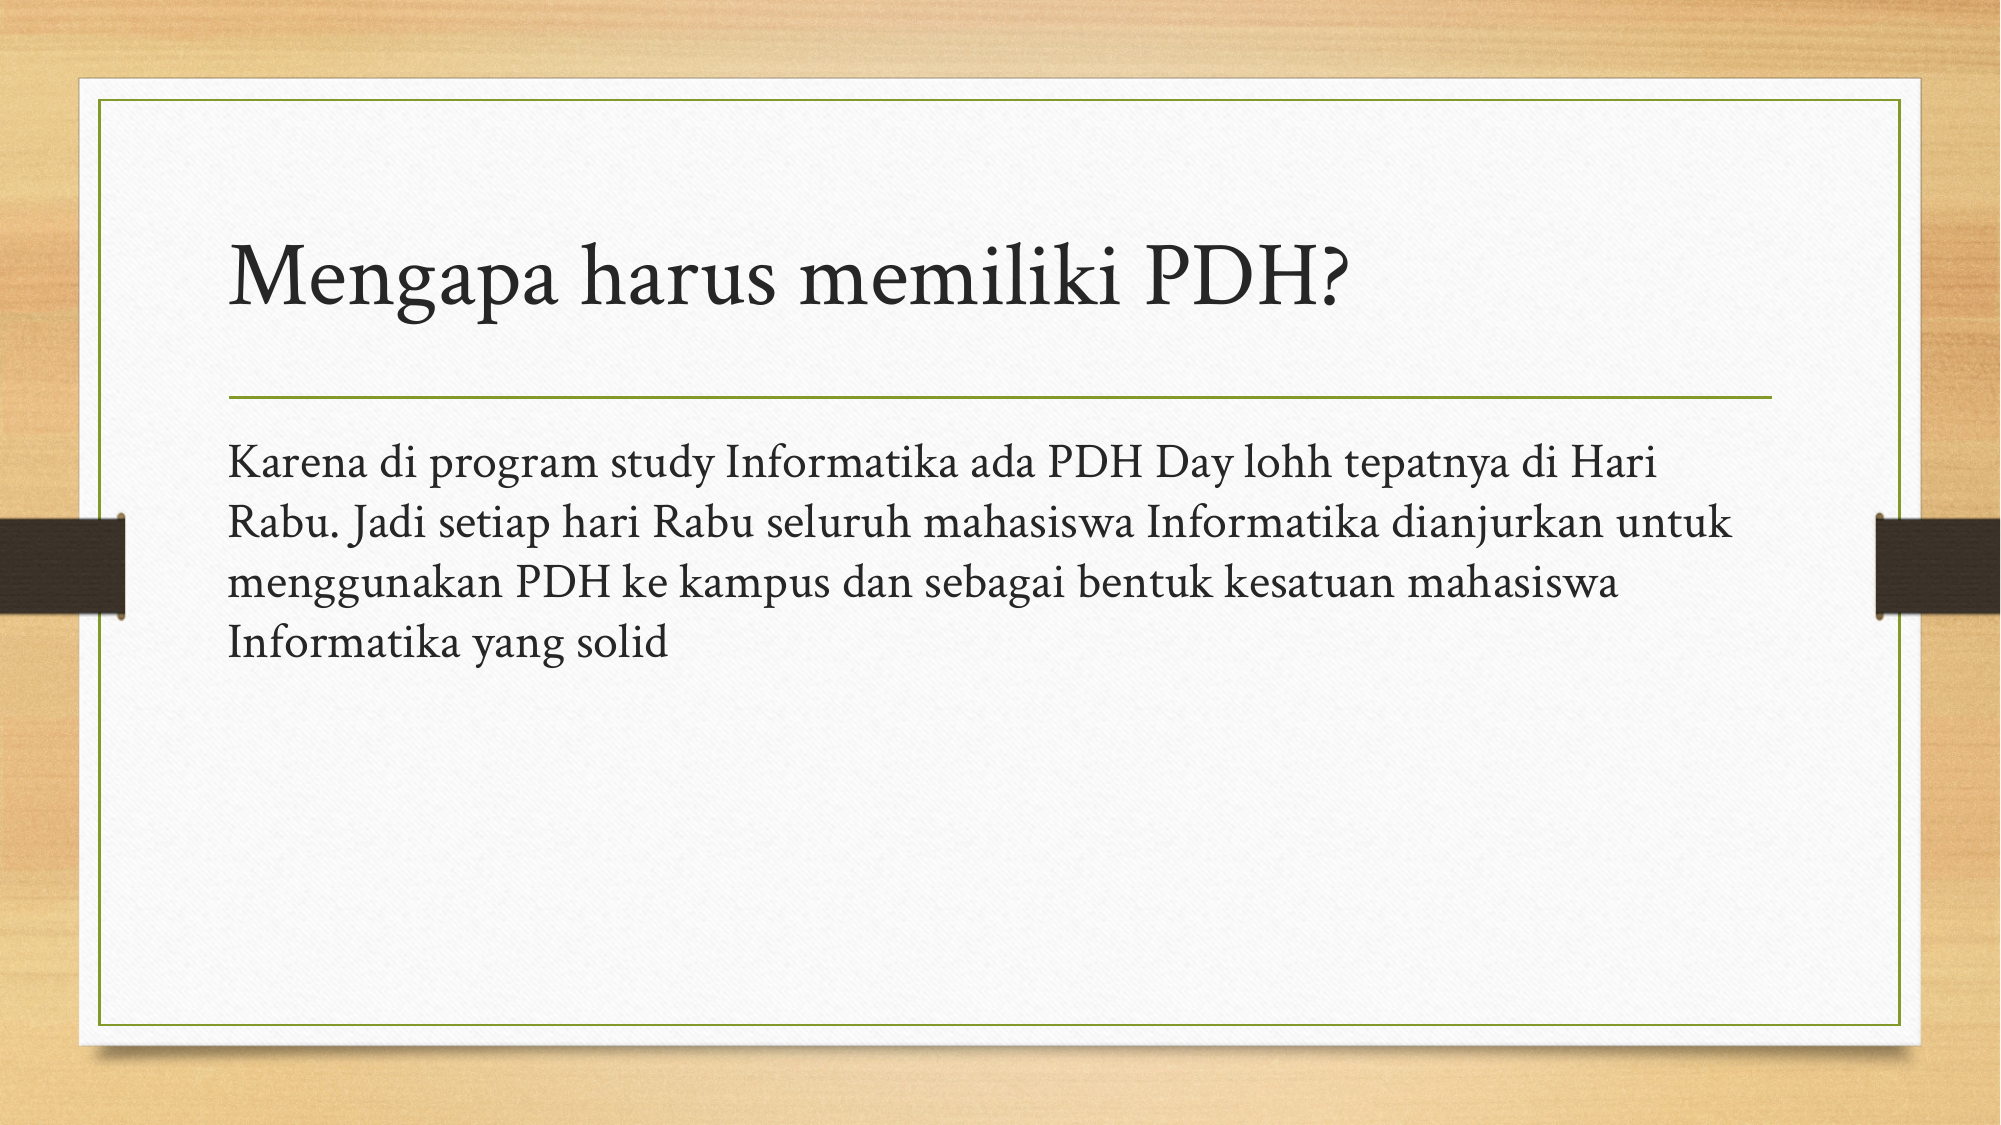

# Mengapa harus memiliki PDH?
Karena di program study Informatika ada PDH Day lohh tepatnya di Hari Rabu. Jadi setiap hari Rabu seluruh mahasiswa Informatika dianjurkan untuk menggunakan PDH ke kampus dan sebagai bentuk kesatuan mahasiswa Informatika yang solid